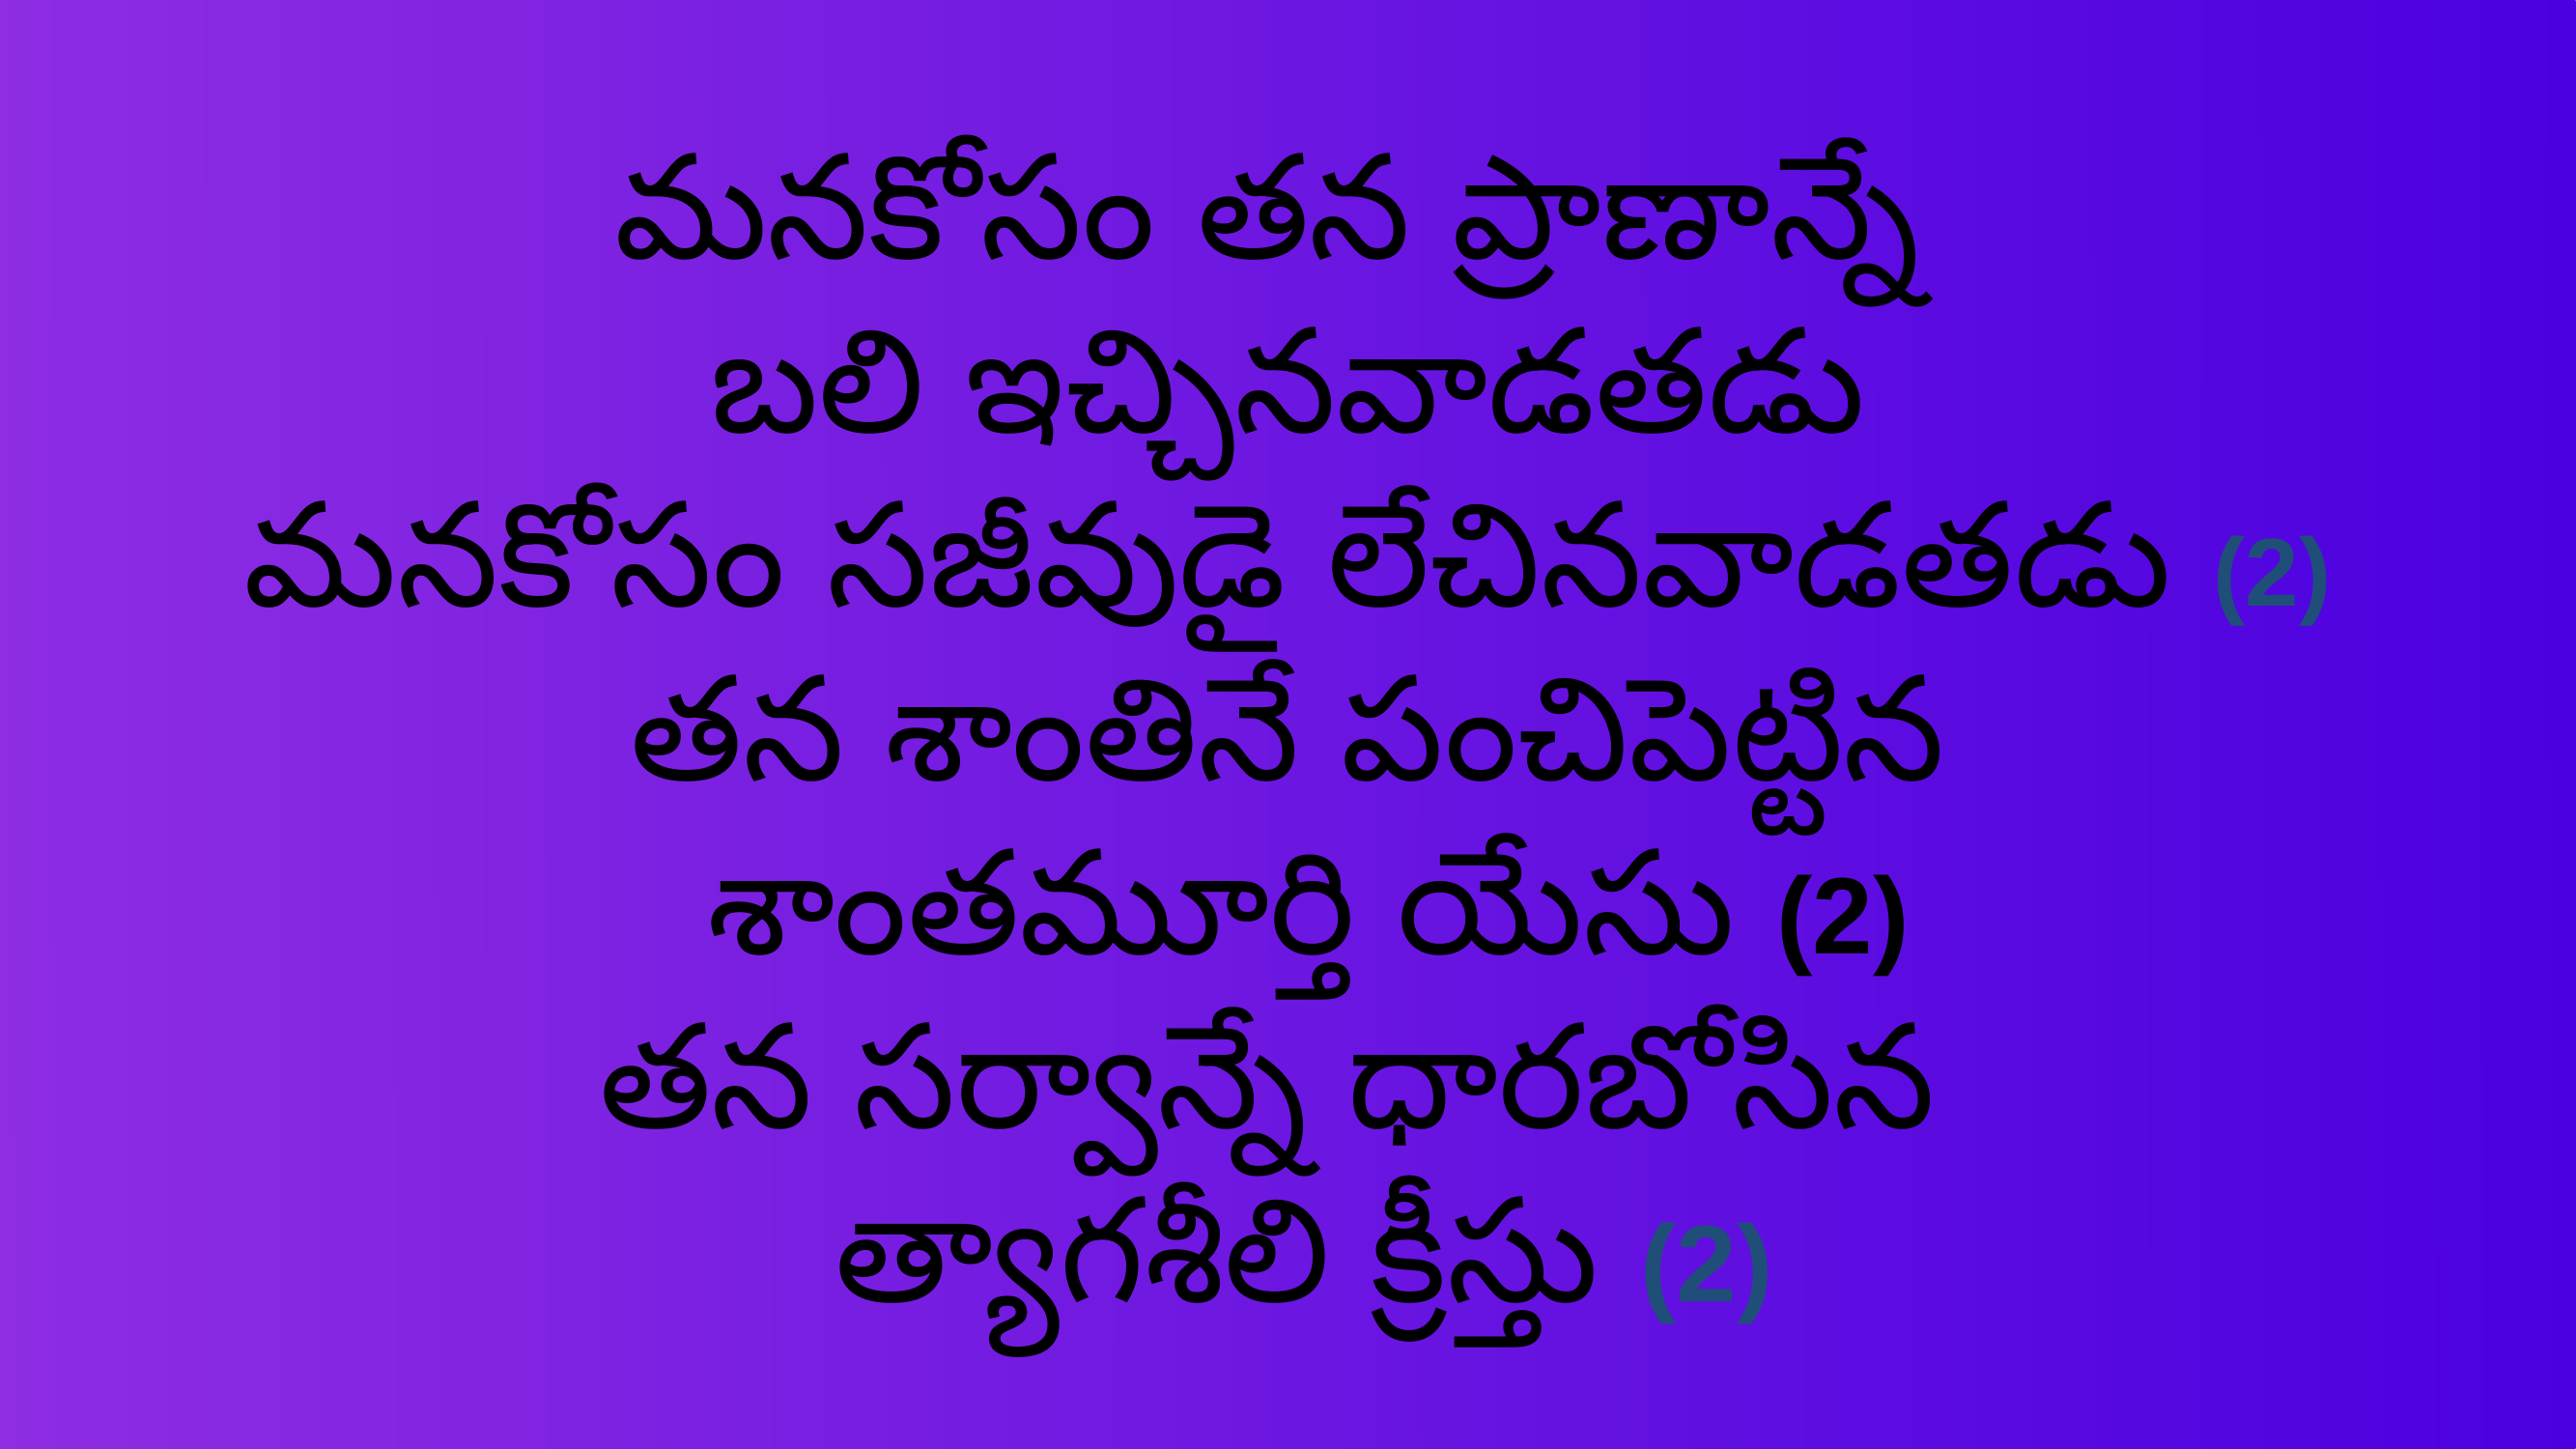

మనకోసం తన ప్రాణాన్నే
బలి ఇచ్చినవాడతడు
మనకోసం సజీవుడై లేచినవాడతడు (2)
తన శాంతినే పంచిపెట్టిన
 శాంతమూర్తి యేసు (2)
తన సర్వాన్నే ధారబోసిన
   త్యాగశీలి క్రీస్తు (2)